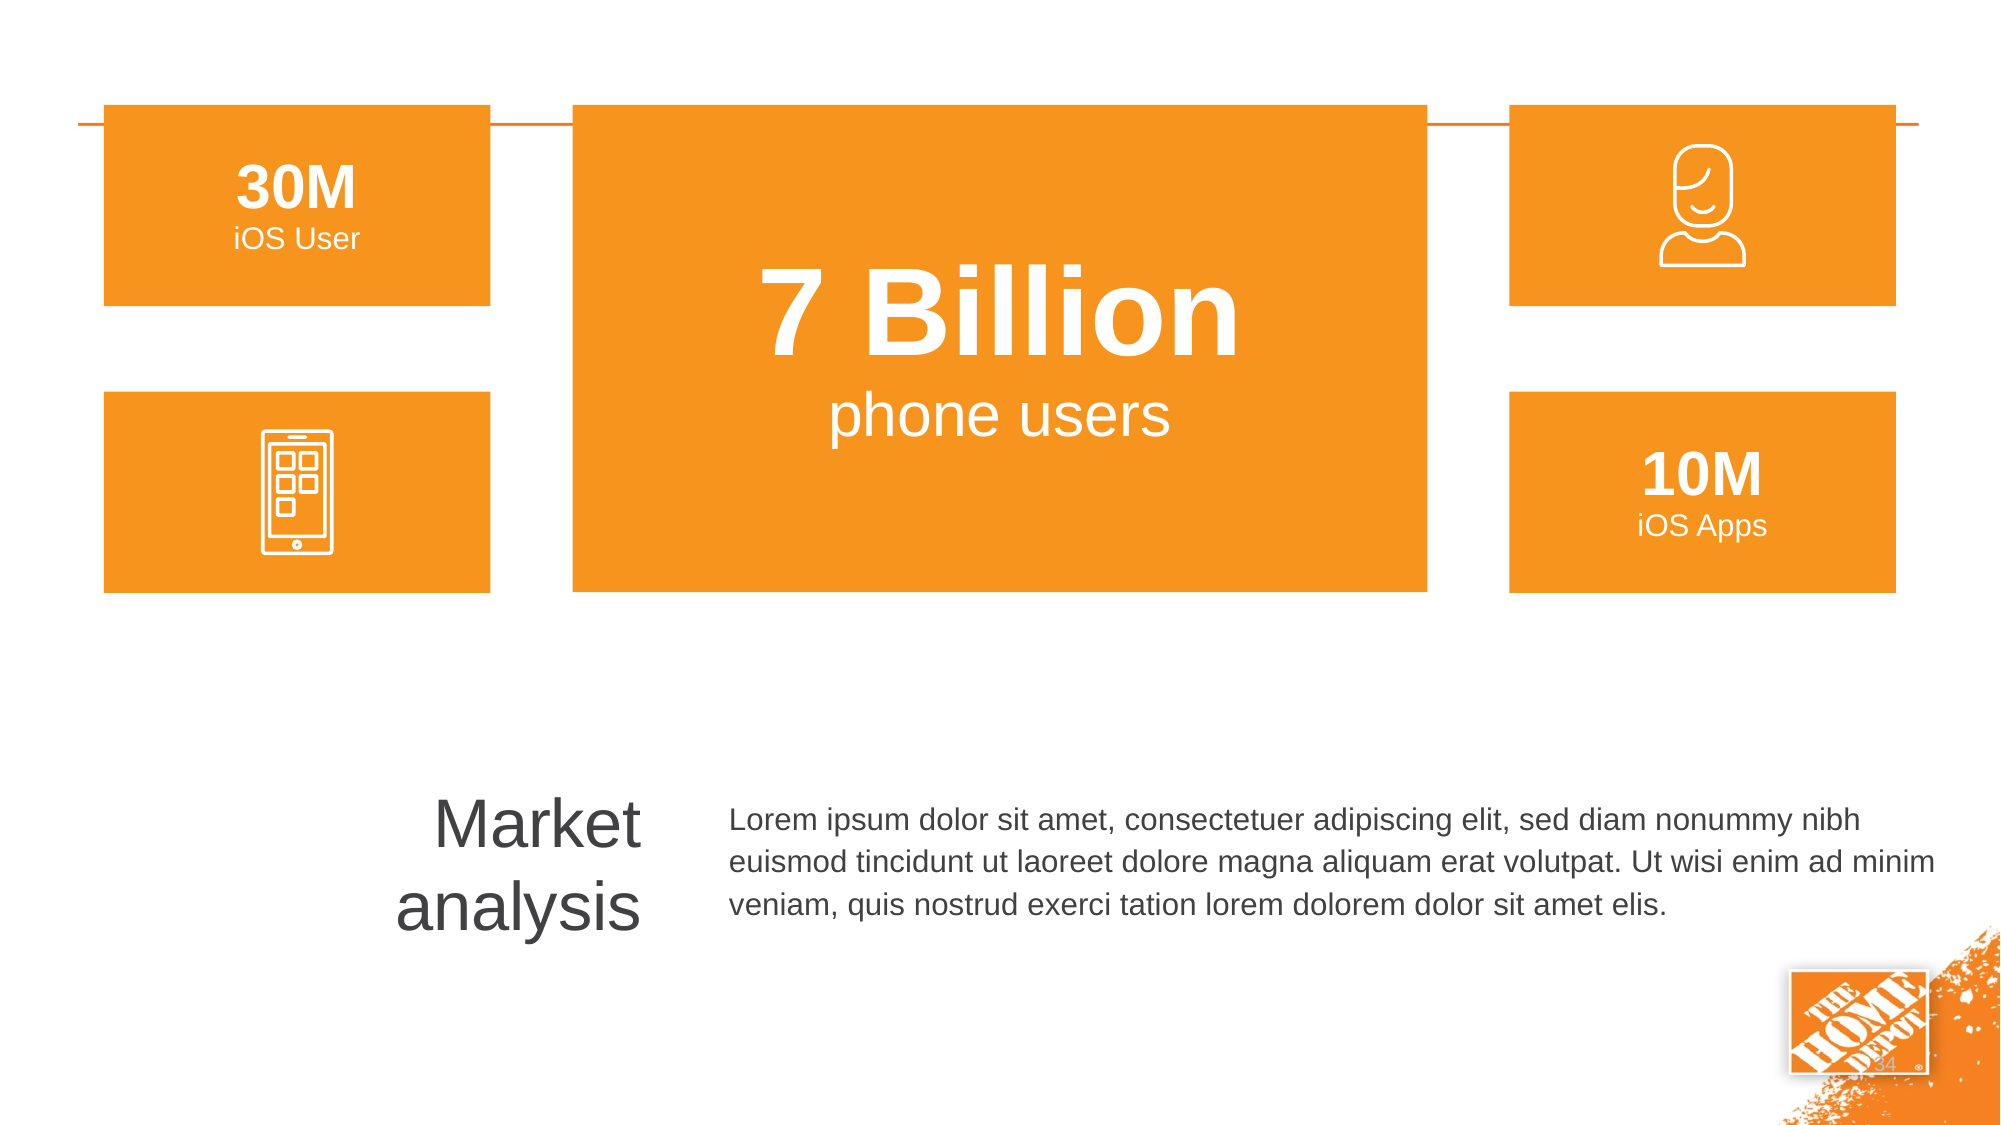

30M
iOS User
7 Billion
phone users

10M
iOS Apps
# Market analysis
Lorem ipsum dolor sit amet, consectetuer adipiscing elit, sed diam nonummy nibh euismod tincidunt ut laoreet dolore magna aliquam erat volutpat. Ut wisi enim ad minim veniam, quis nostrud exerci tation lorem dolorem dolor sit amet elis.
34